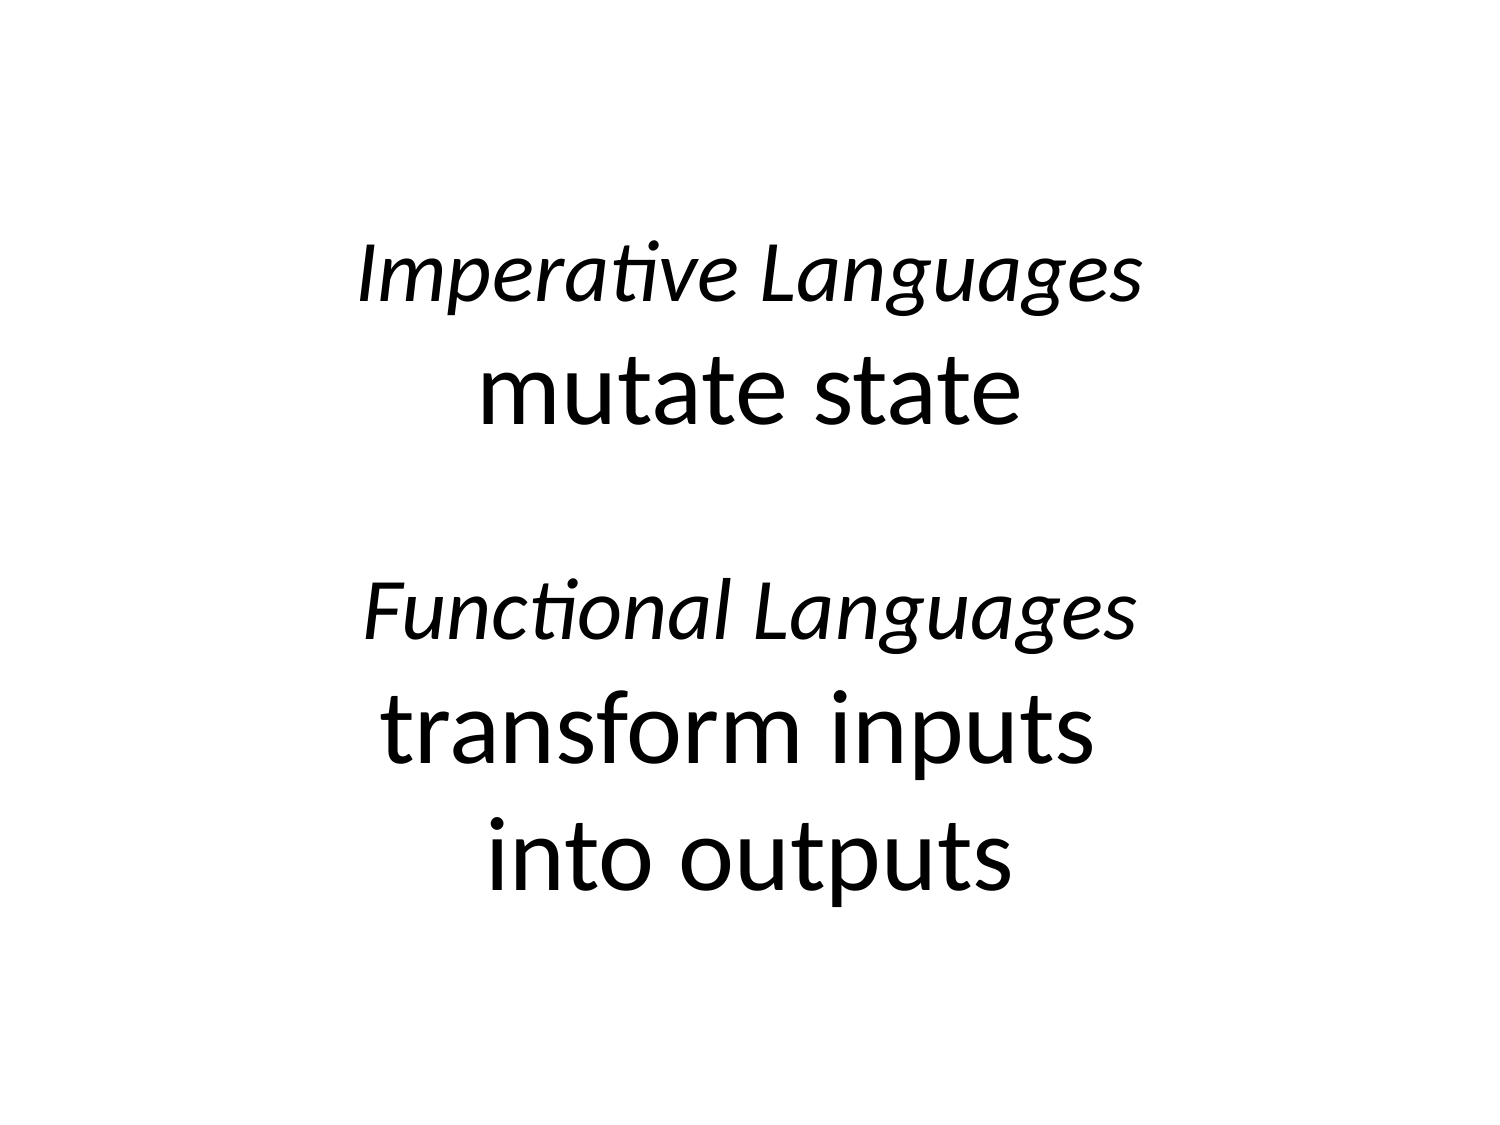

# Imperative Languages mutate state Functional Languages transform inputs into outputs